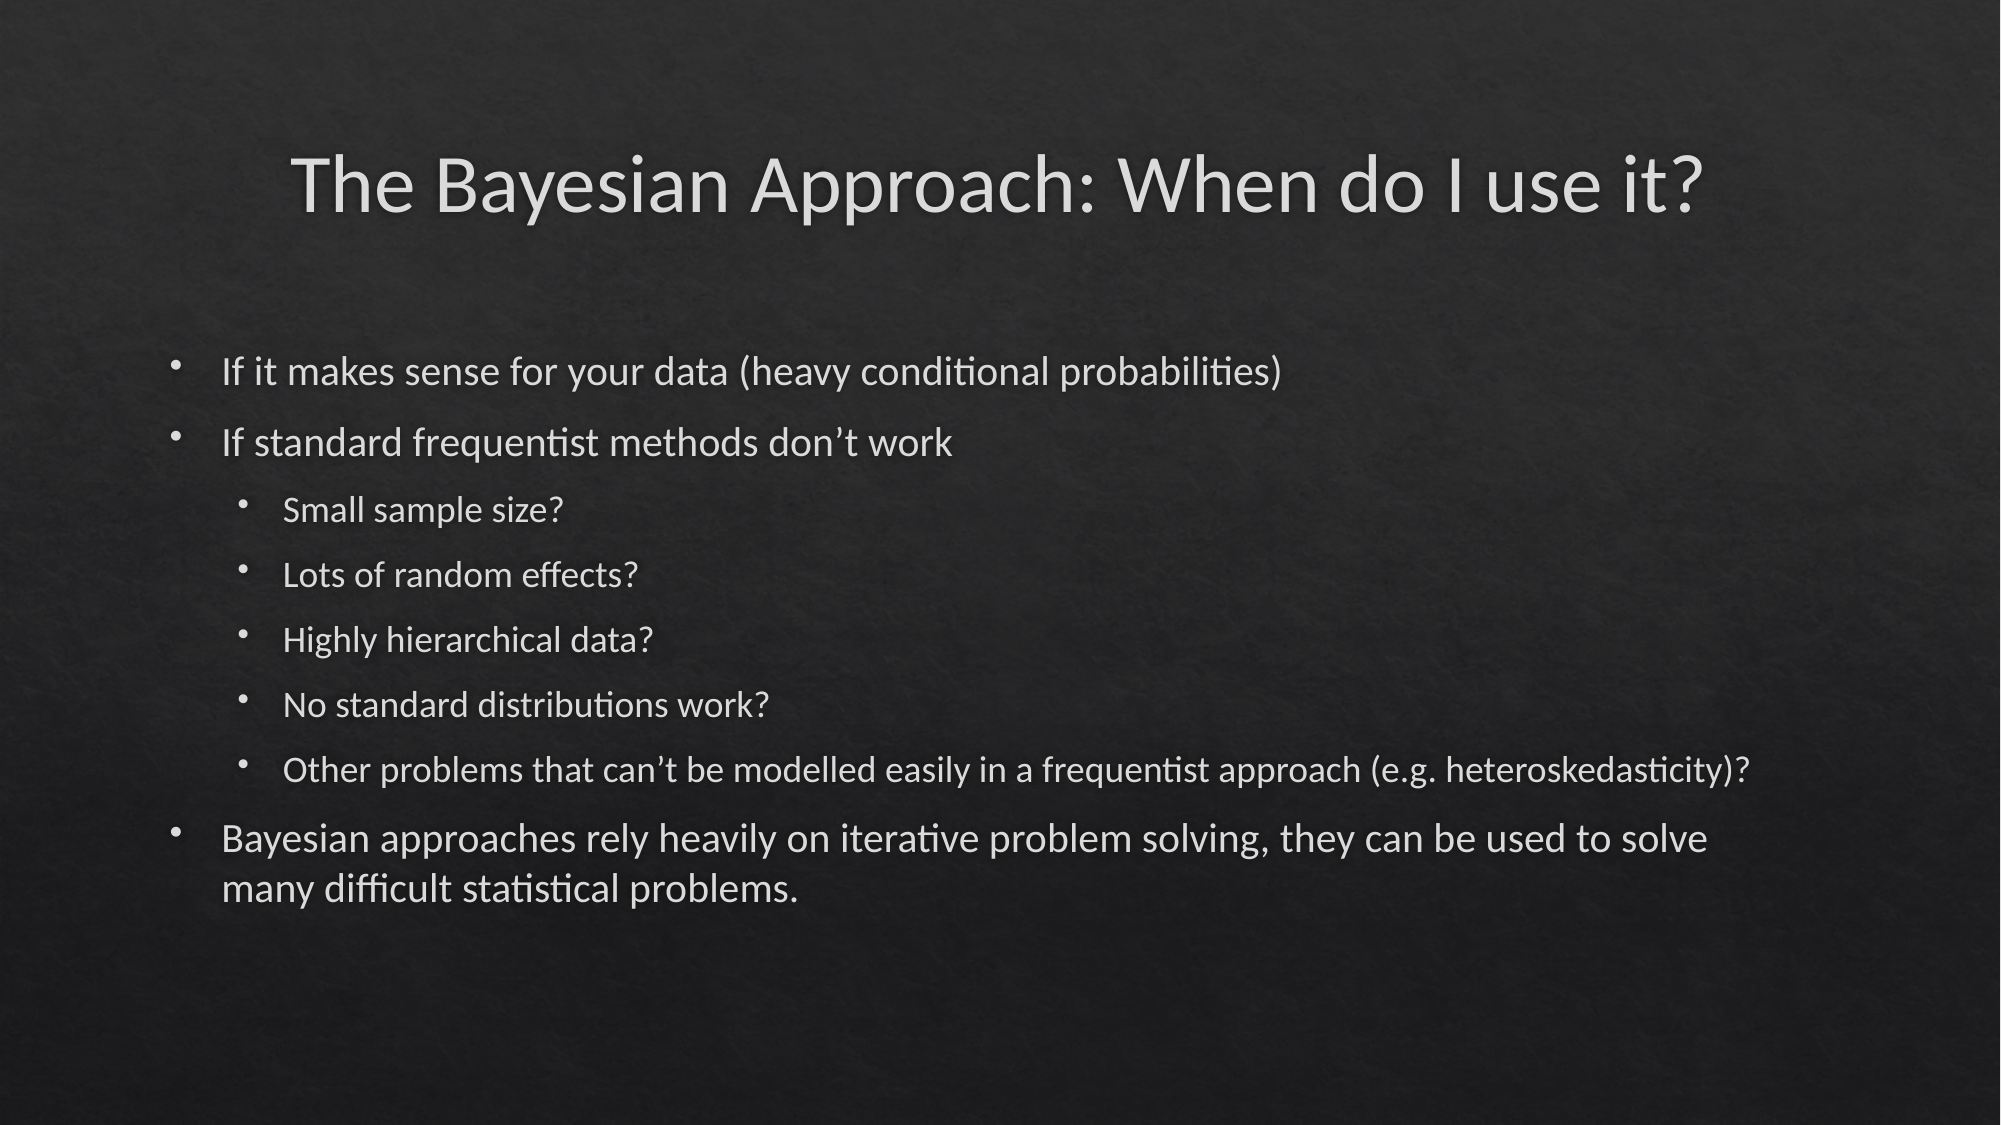

# The Bayesian Approach: When do I use it?
If it makes sense for your data (heavy conditional probabilities)
If standard frequentist methods don’t work
Small sample size?
Lots of random effects?
Highly hierarchical data?
No standard distributions work?
Other problems that can’t be modelled easily in a frequentist approach (e.g. heteroskedasticity)?
Bayesian approaches rely heavily on iterative problem solving, they can be used to solve many difficult statistical problems.